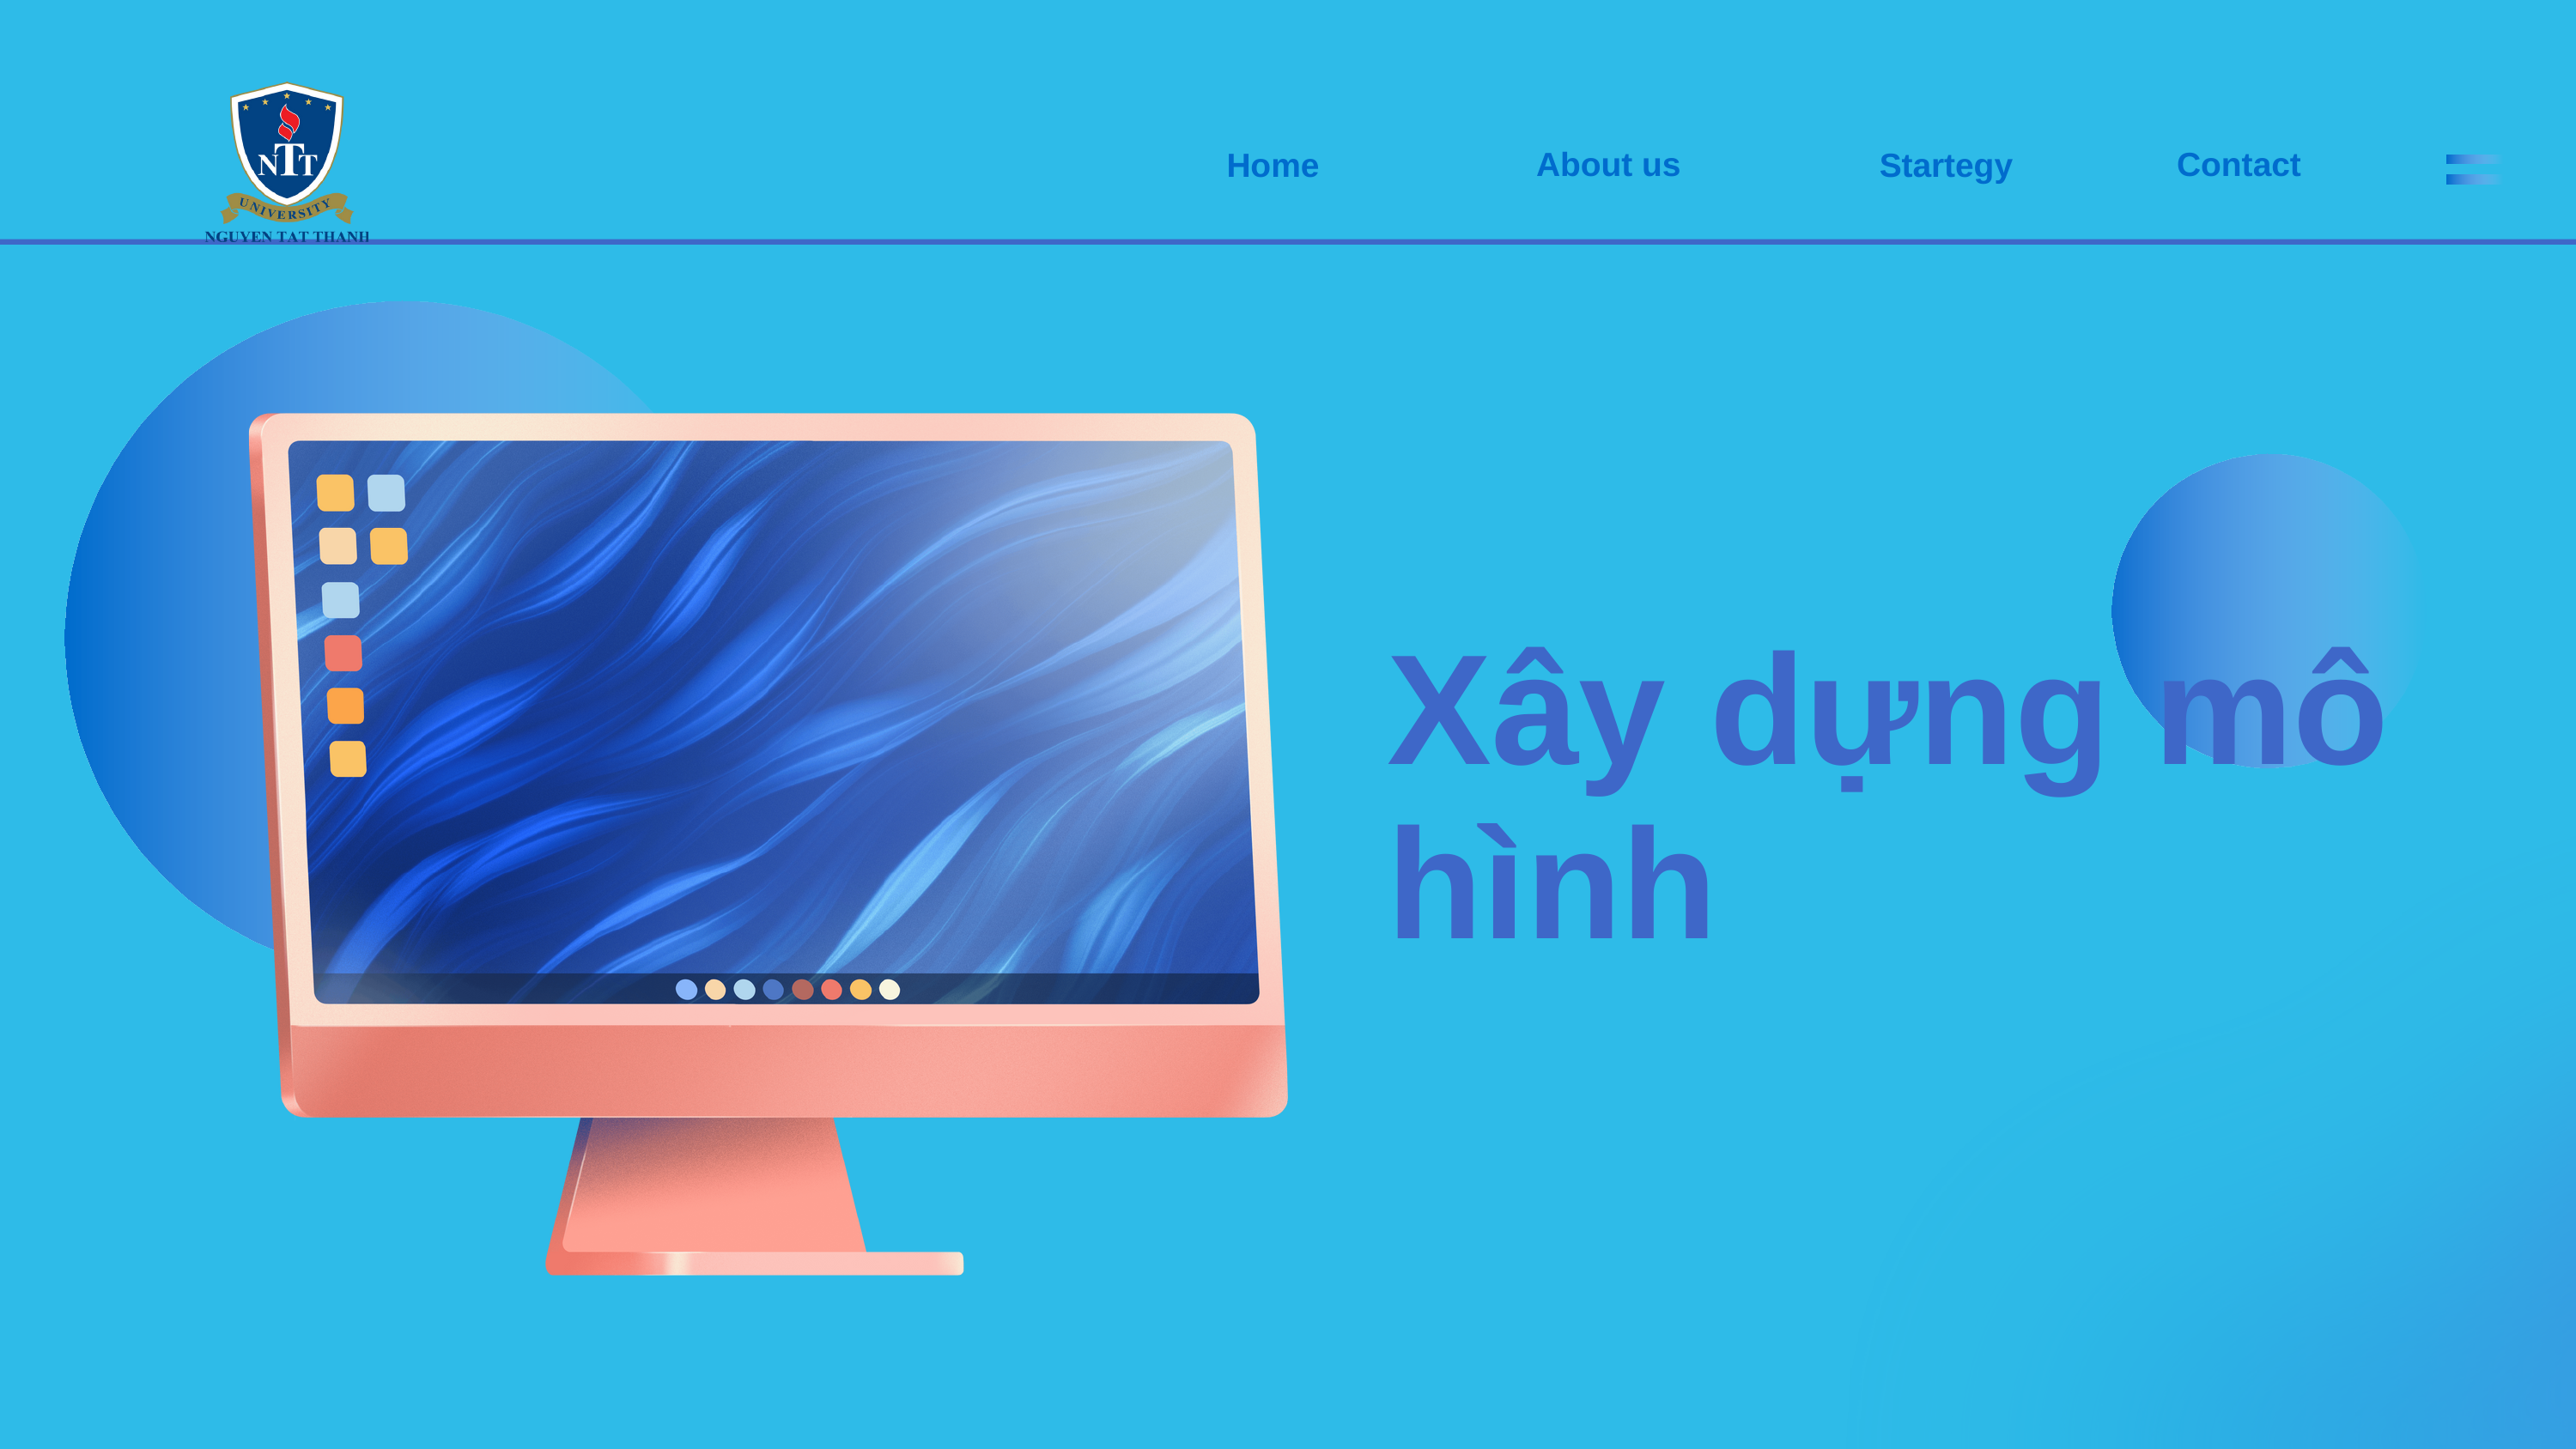

About us
Contact
Home
Startegy

Xây dựng mô hình